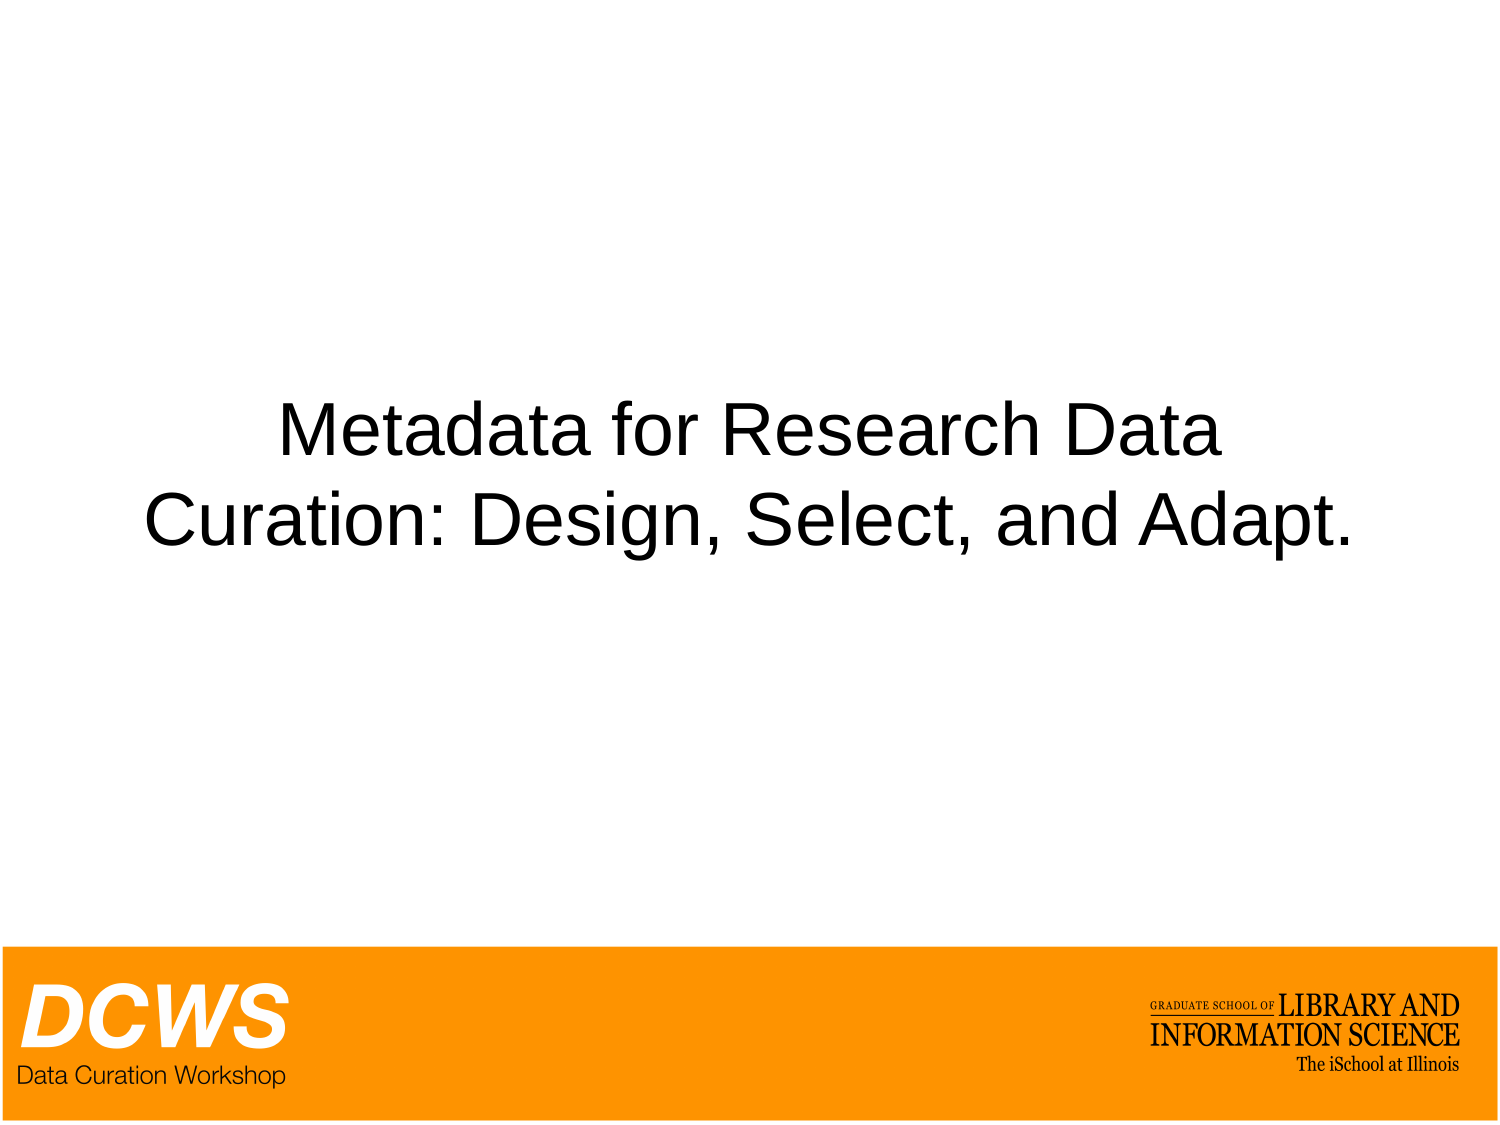

# Metadata for Research Data Curation: Design, Select, and Adapt.